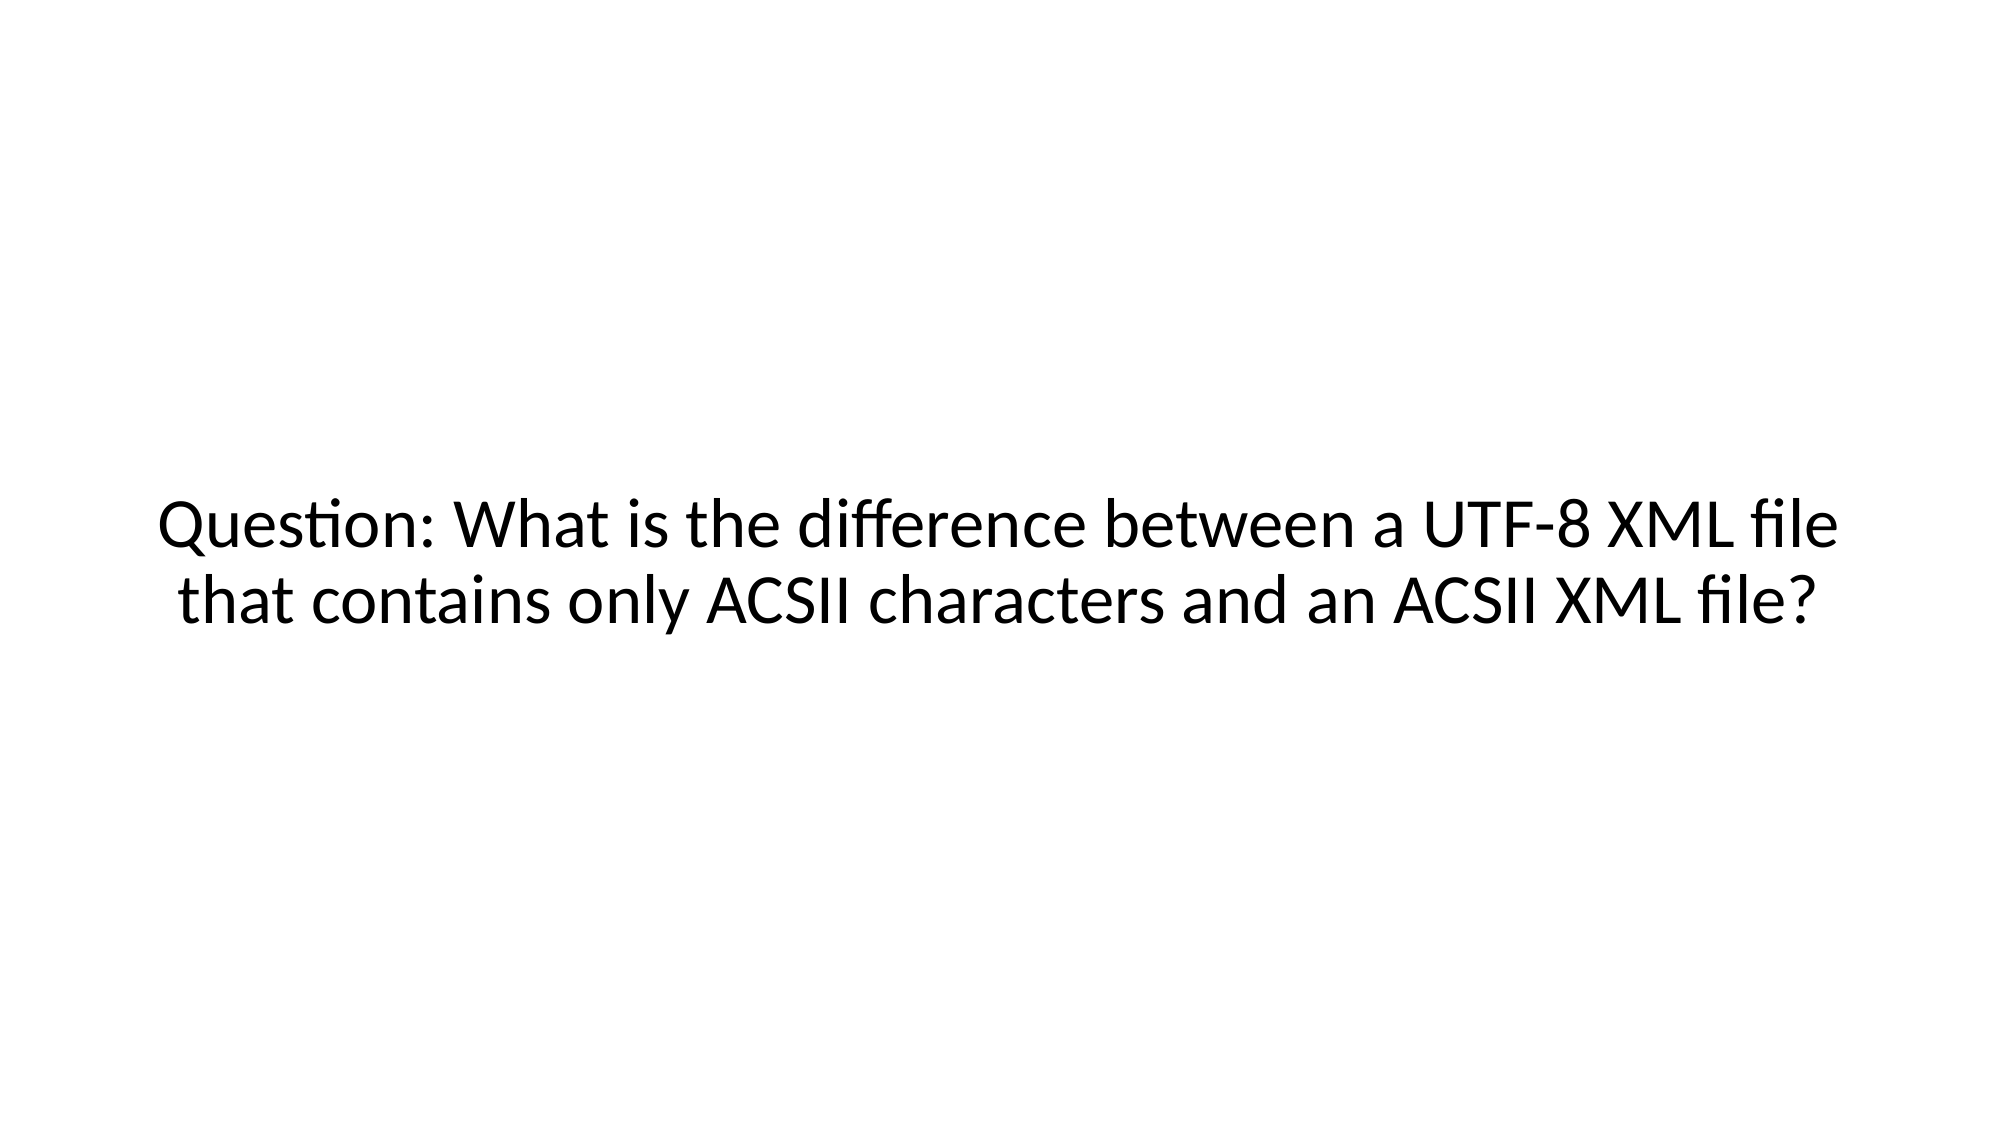

# Question: What is the difference between a UTF-8 XML file that contains only ACSII characters and an ACSII XML file?